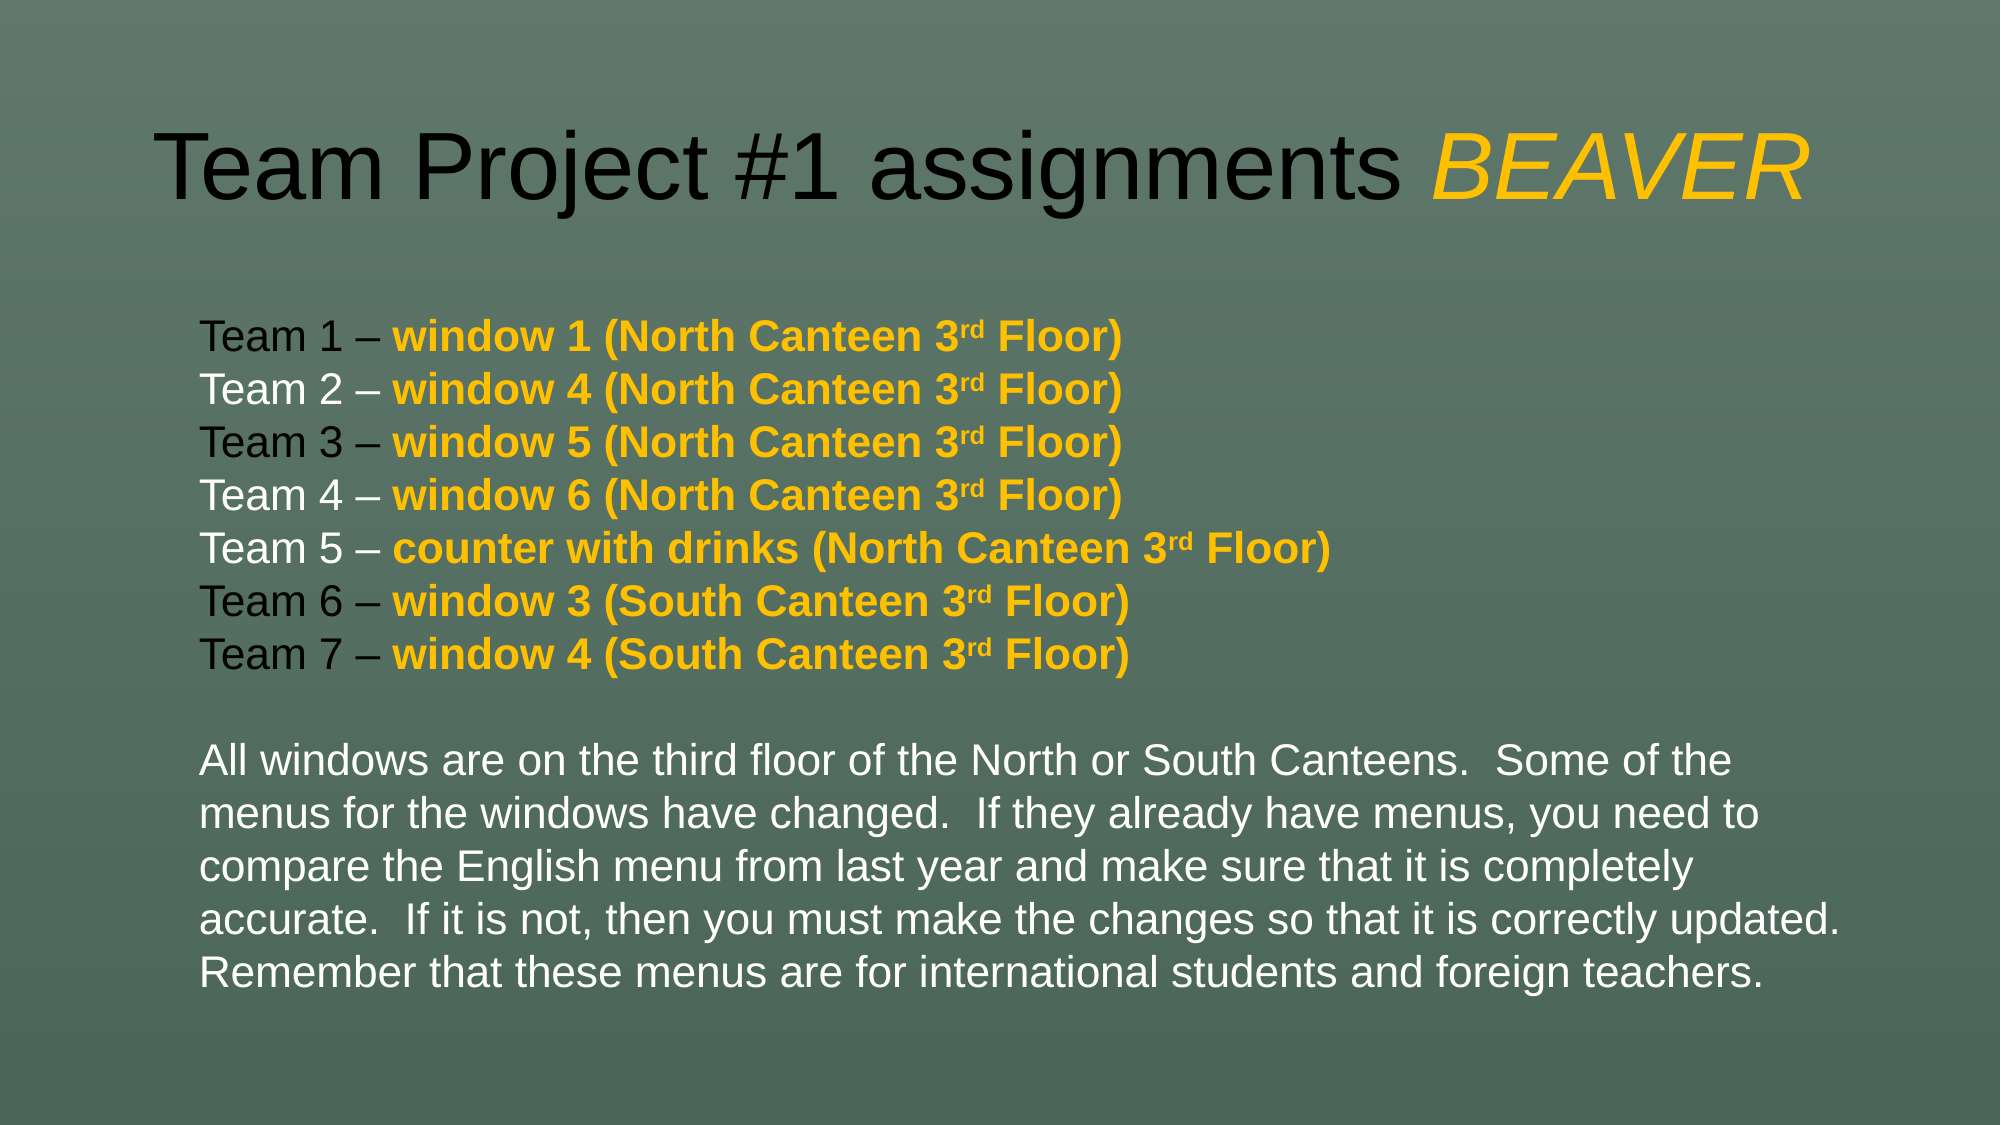

# Team Project #1 assignments BEAVER
Team 1 – window 1 (North Canteen 3rd Floor)
Team 2 – window 4 (North Canteen 3rd Floor)
Team 3 – window 5 (North Canteen 3rd Floor)
Team 4 – window 6 (North Canteen 3rd Floor)
Team 5 – counter with drinks (North Canteen 3rd Floor)
Team 6 – window 3 (South Canteen 3rd Floor)
Team 7 – window 4 (South Canteen 3rd Floor)

All windows are on the third floor of the North or South Canteens.  Some of the menus for the windows have changed.  If they already have menus, you need to compare the English menu from last year and make sure that it is completely accurate.  If it is not, then you must make the changes so that it is correctly updated. Remember that these menus are for international students and foreign teachers.